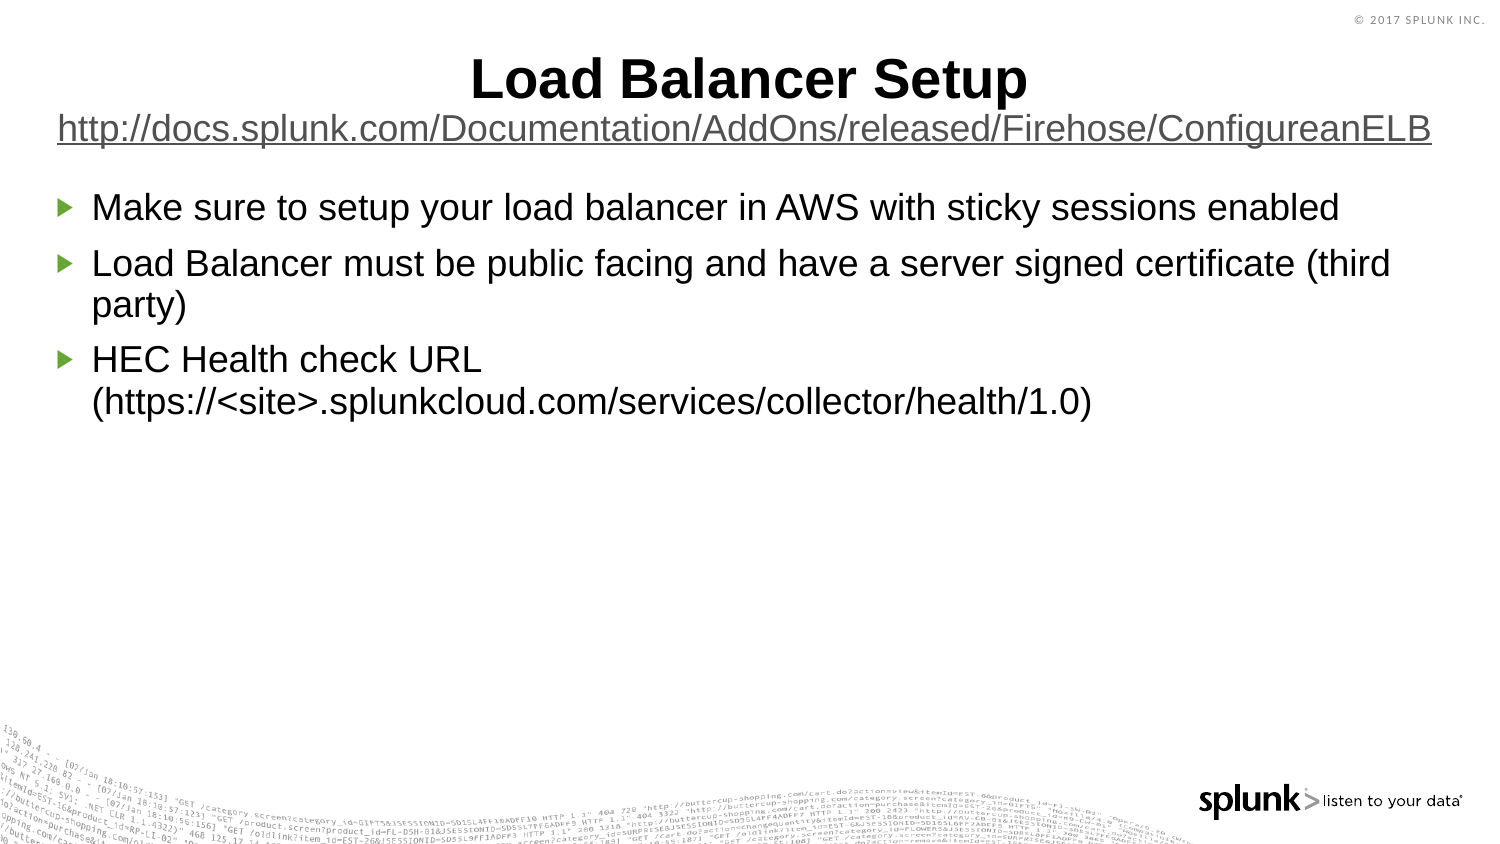

# Load Balancer Setup
http://docs.splunk.com/Documentation/AddOns/released/Firehose/ConfigureanELB
Make sure to setup your load balancer in AWS with sticky sessions enabled
Load Balancer must be public facing and have a server signed certificate (third party)
HEC Health check URL (https://<site>.splunkcloud.com/services/collector/health/1.0)